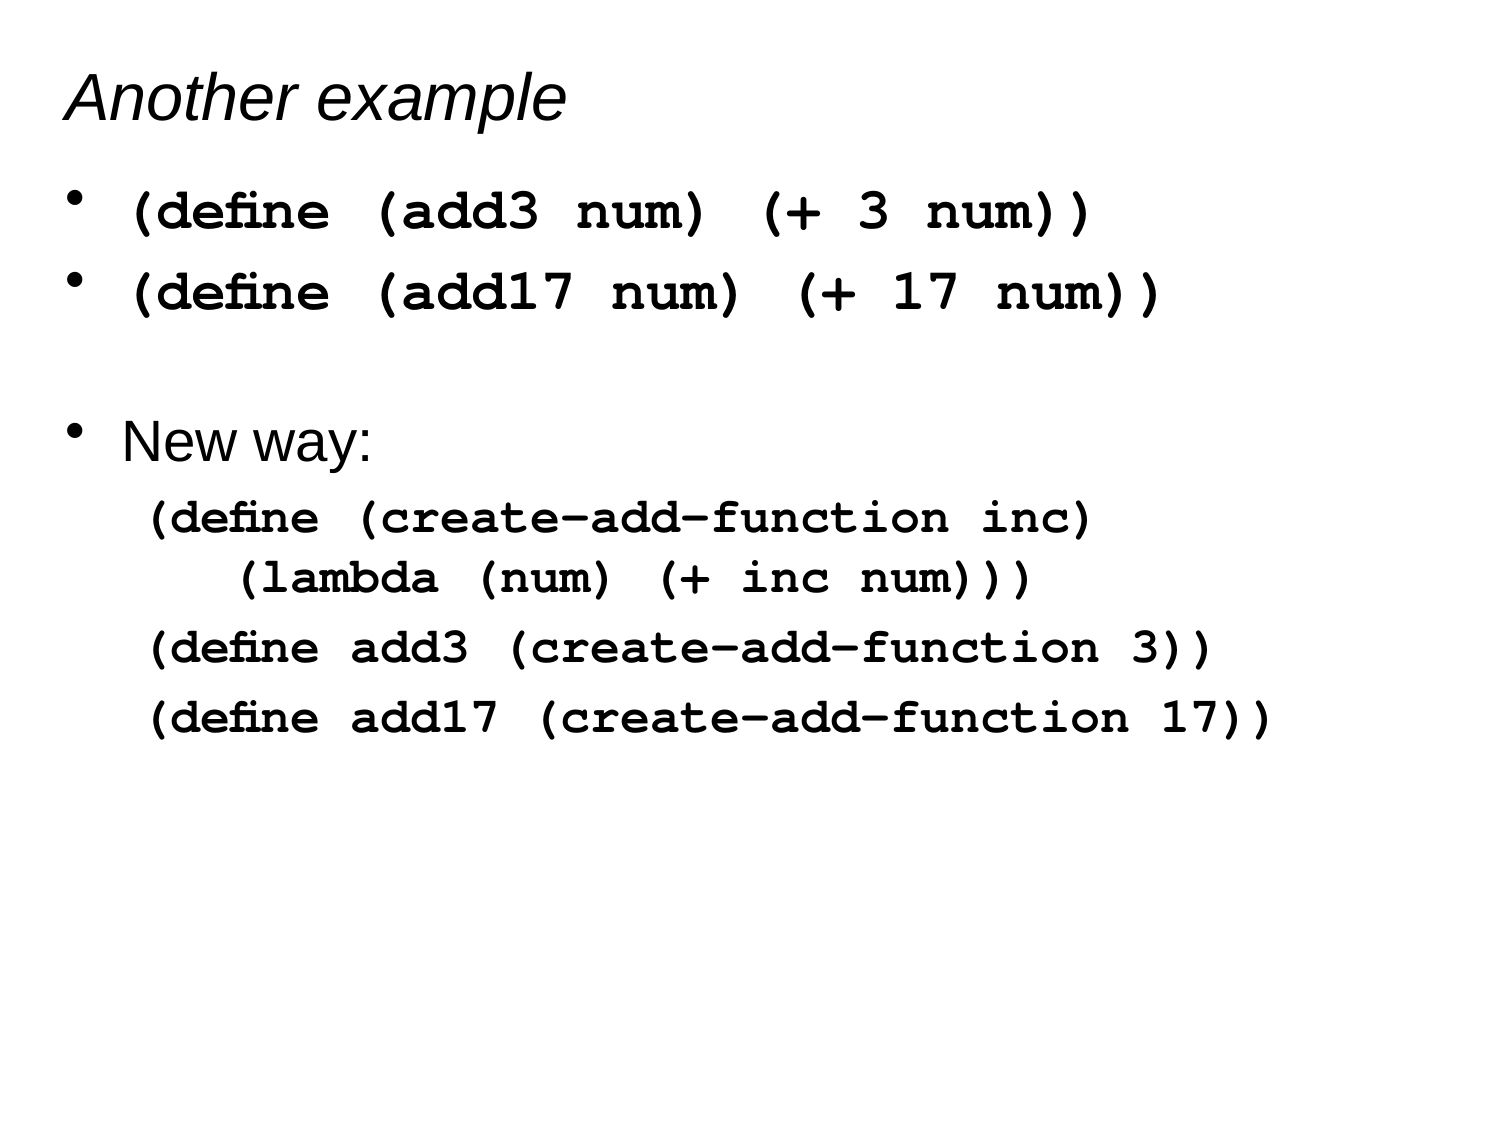

# Another example
(define (add3 num) (+ 3 num))
(define (add17 num) (+ 17 num))
New way:
(define (create-add-function inc)
   (lambda (num) (+ inc num)))
(define add3 (create-add-function 3))
(define add17 (create-add-function 17))